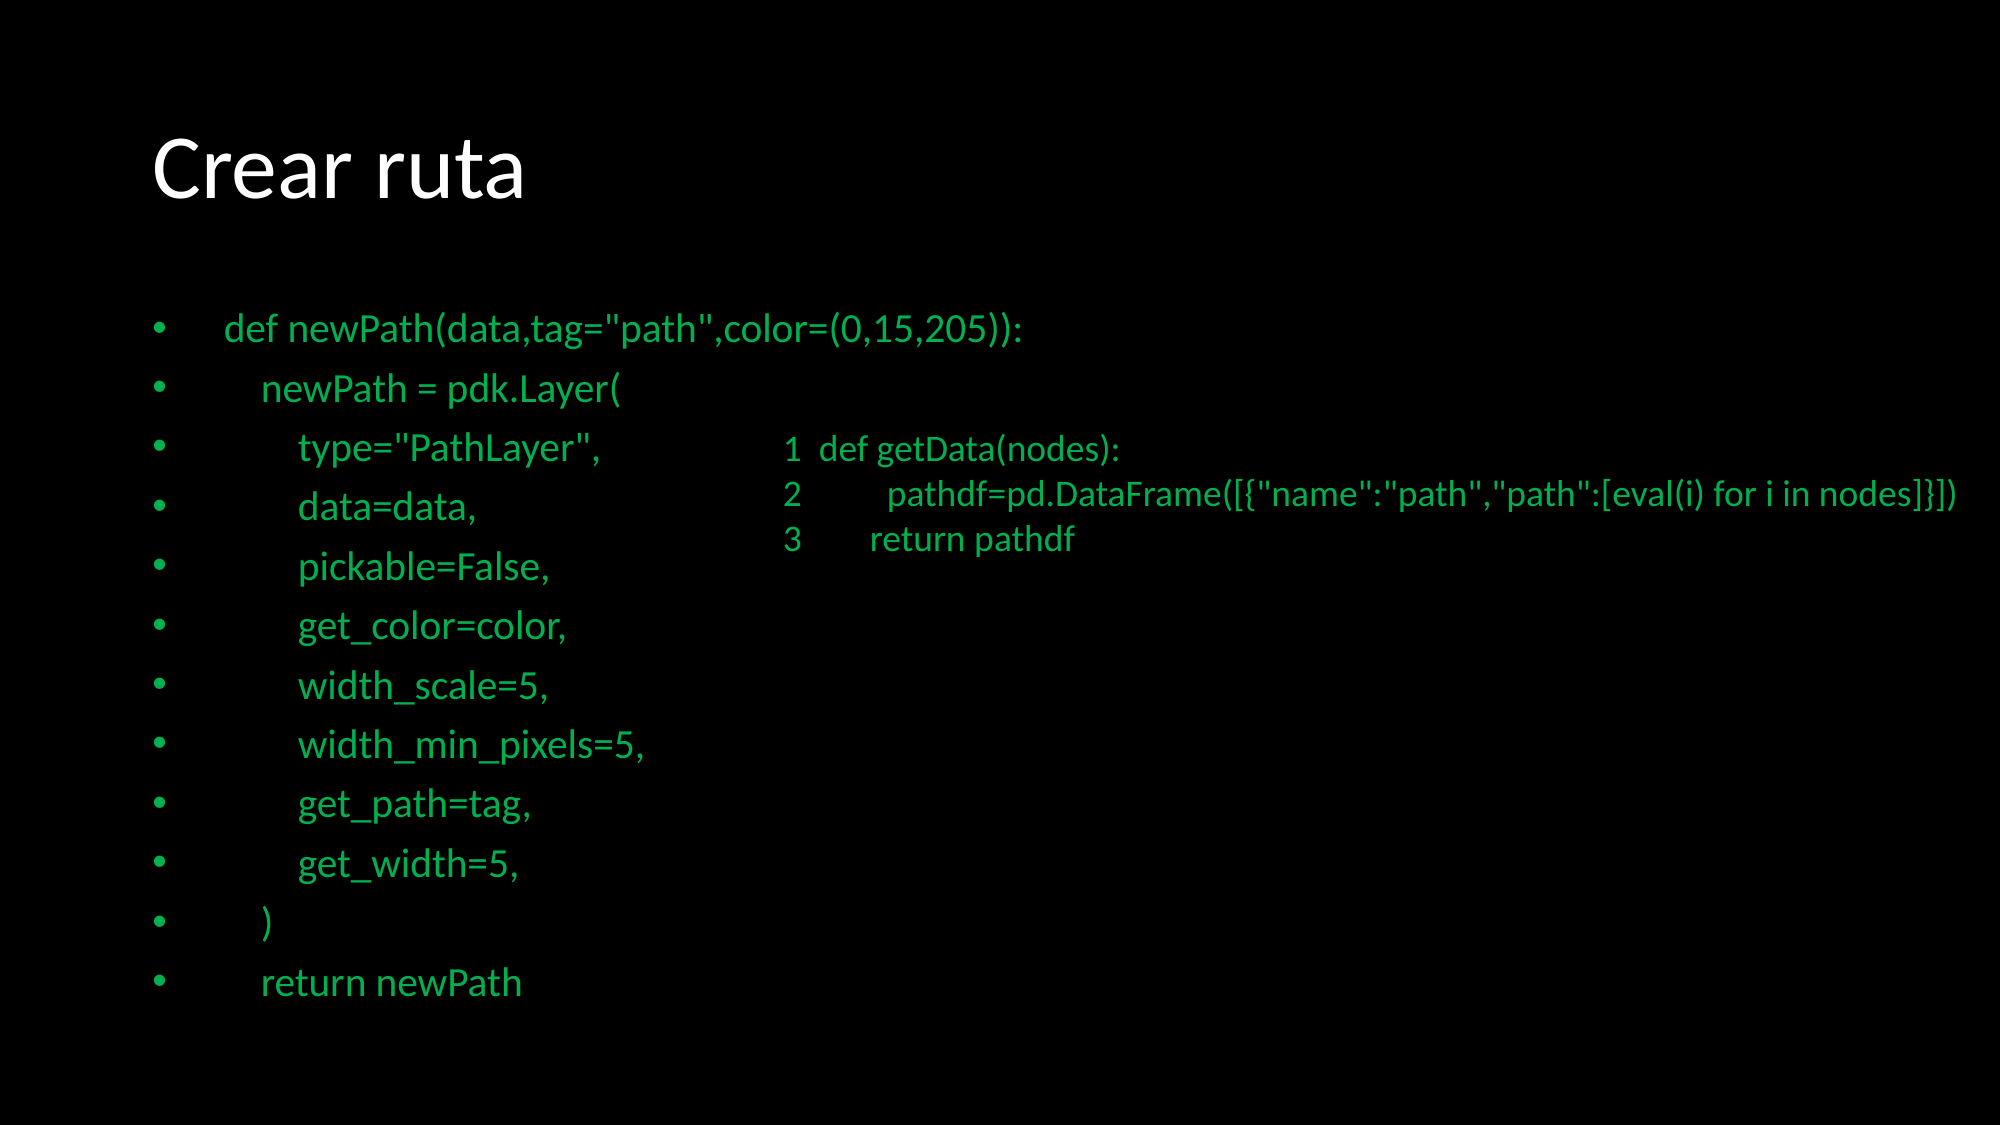

# Crear ruta
    def newPath(data,tag="path",color=(0,15,205)):
        newPath = pdk.Layer(
            type="PathLayer",
            data=data,
            pickable=False,
            get_color=color,
            width_scale=5,
            width_min_pixels=5,
            get_path=tag,
            get_width=5,
        )
        return newPath
1  def getData(nodes):
2          pathdf=pd.DataFrame([{"name":"path","path":[eval(i) for i in nodes]}])
3        return pathdf